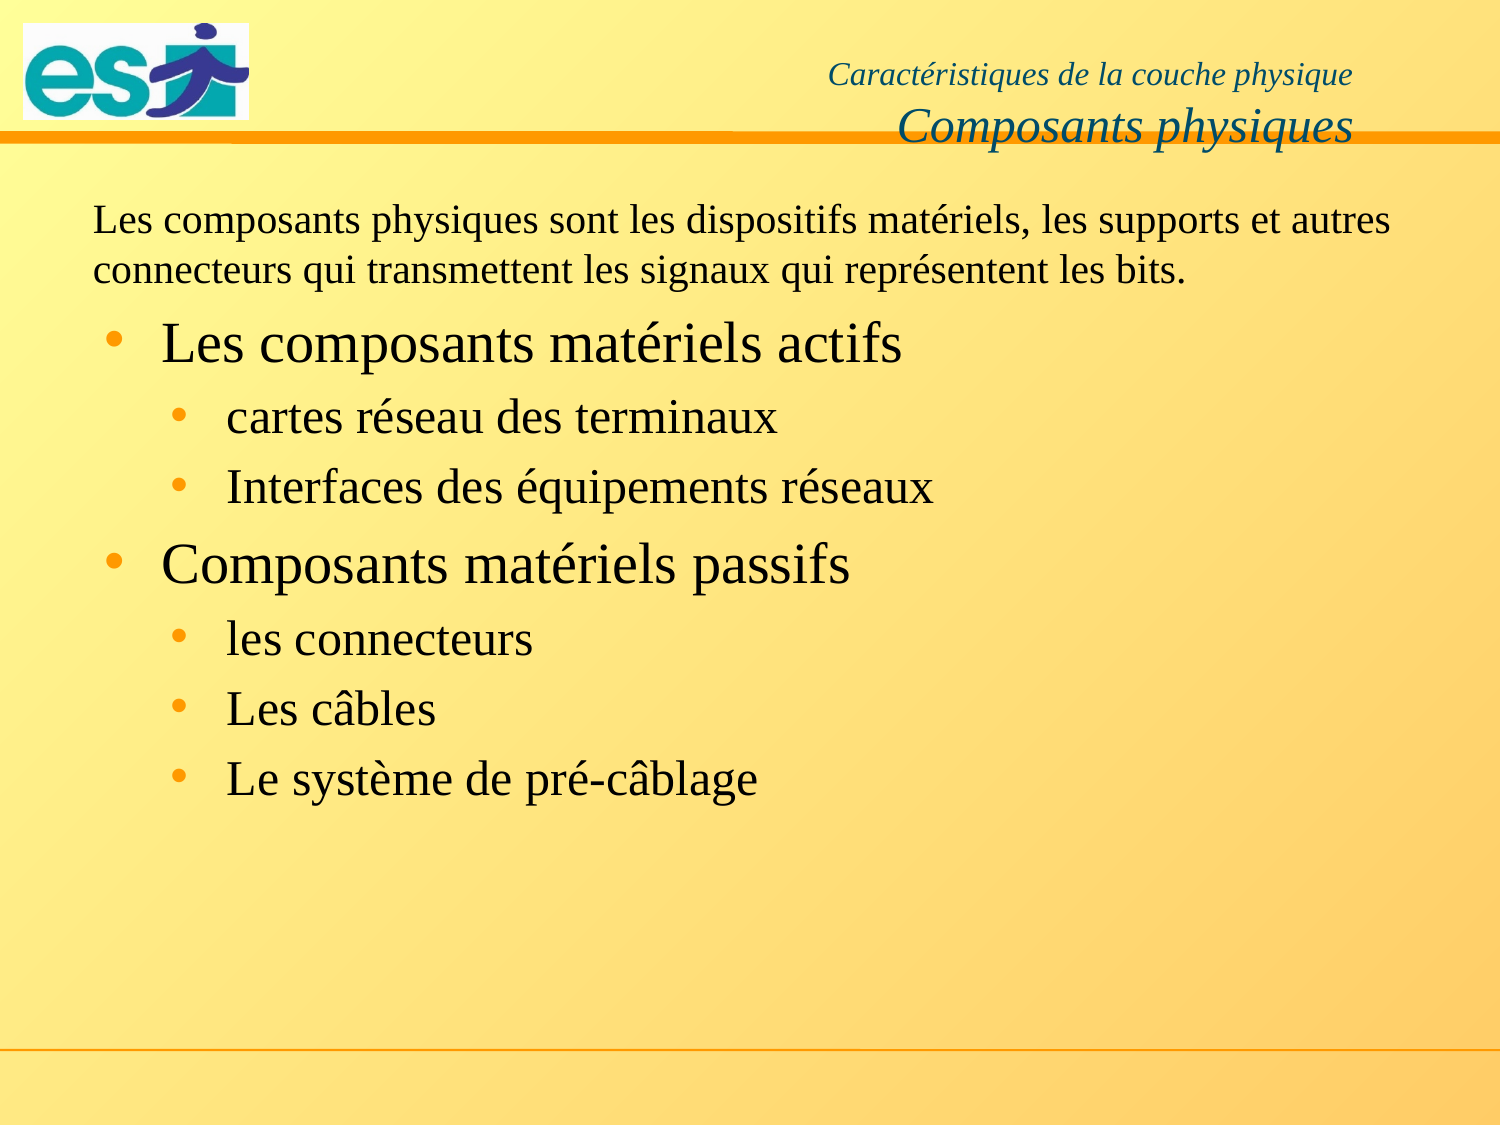

# Caractéristiques de la couche physique Composants physiques
Les composants physiques sont les dispositifs matériels, les supports et autres connecteurs qui transmettent les signaux qui représentent les bits.
Les composants matériels actifs
cartes réseau des terminaux
Interfaces des équipements réseaux
Composants matériels passifs
les connecteurs
Les câbles
Le système de pré-câblage